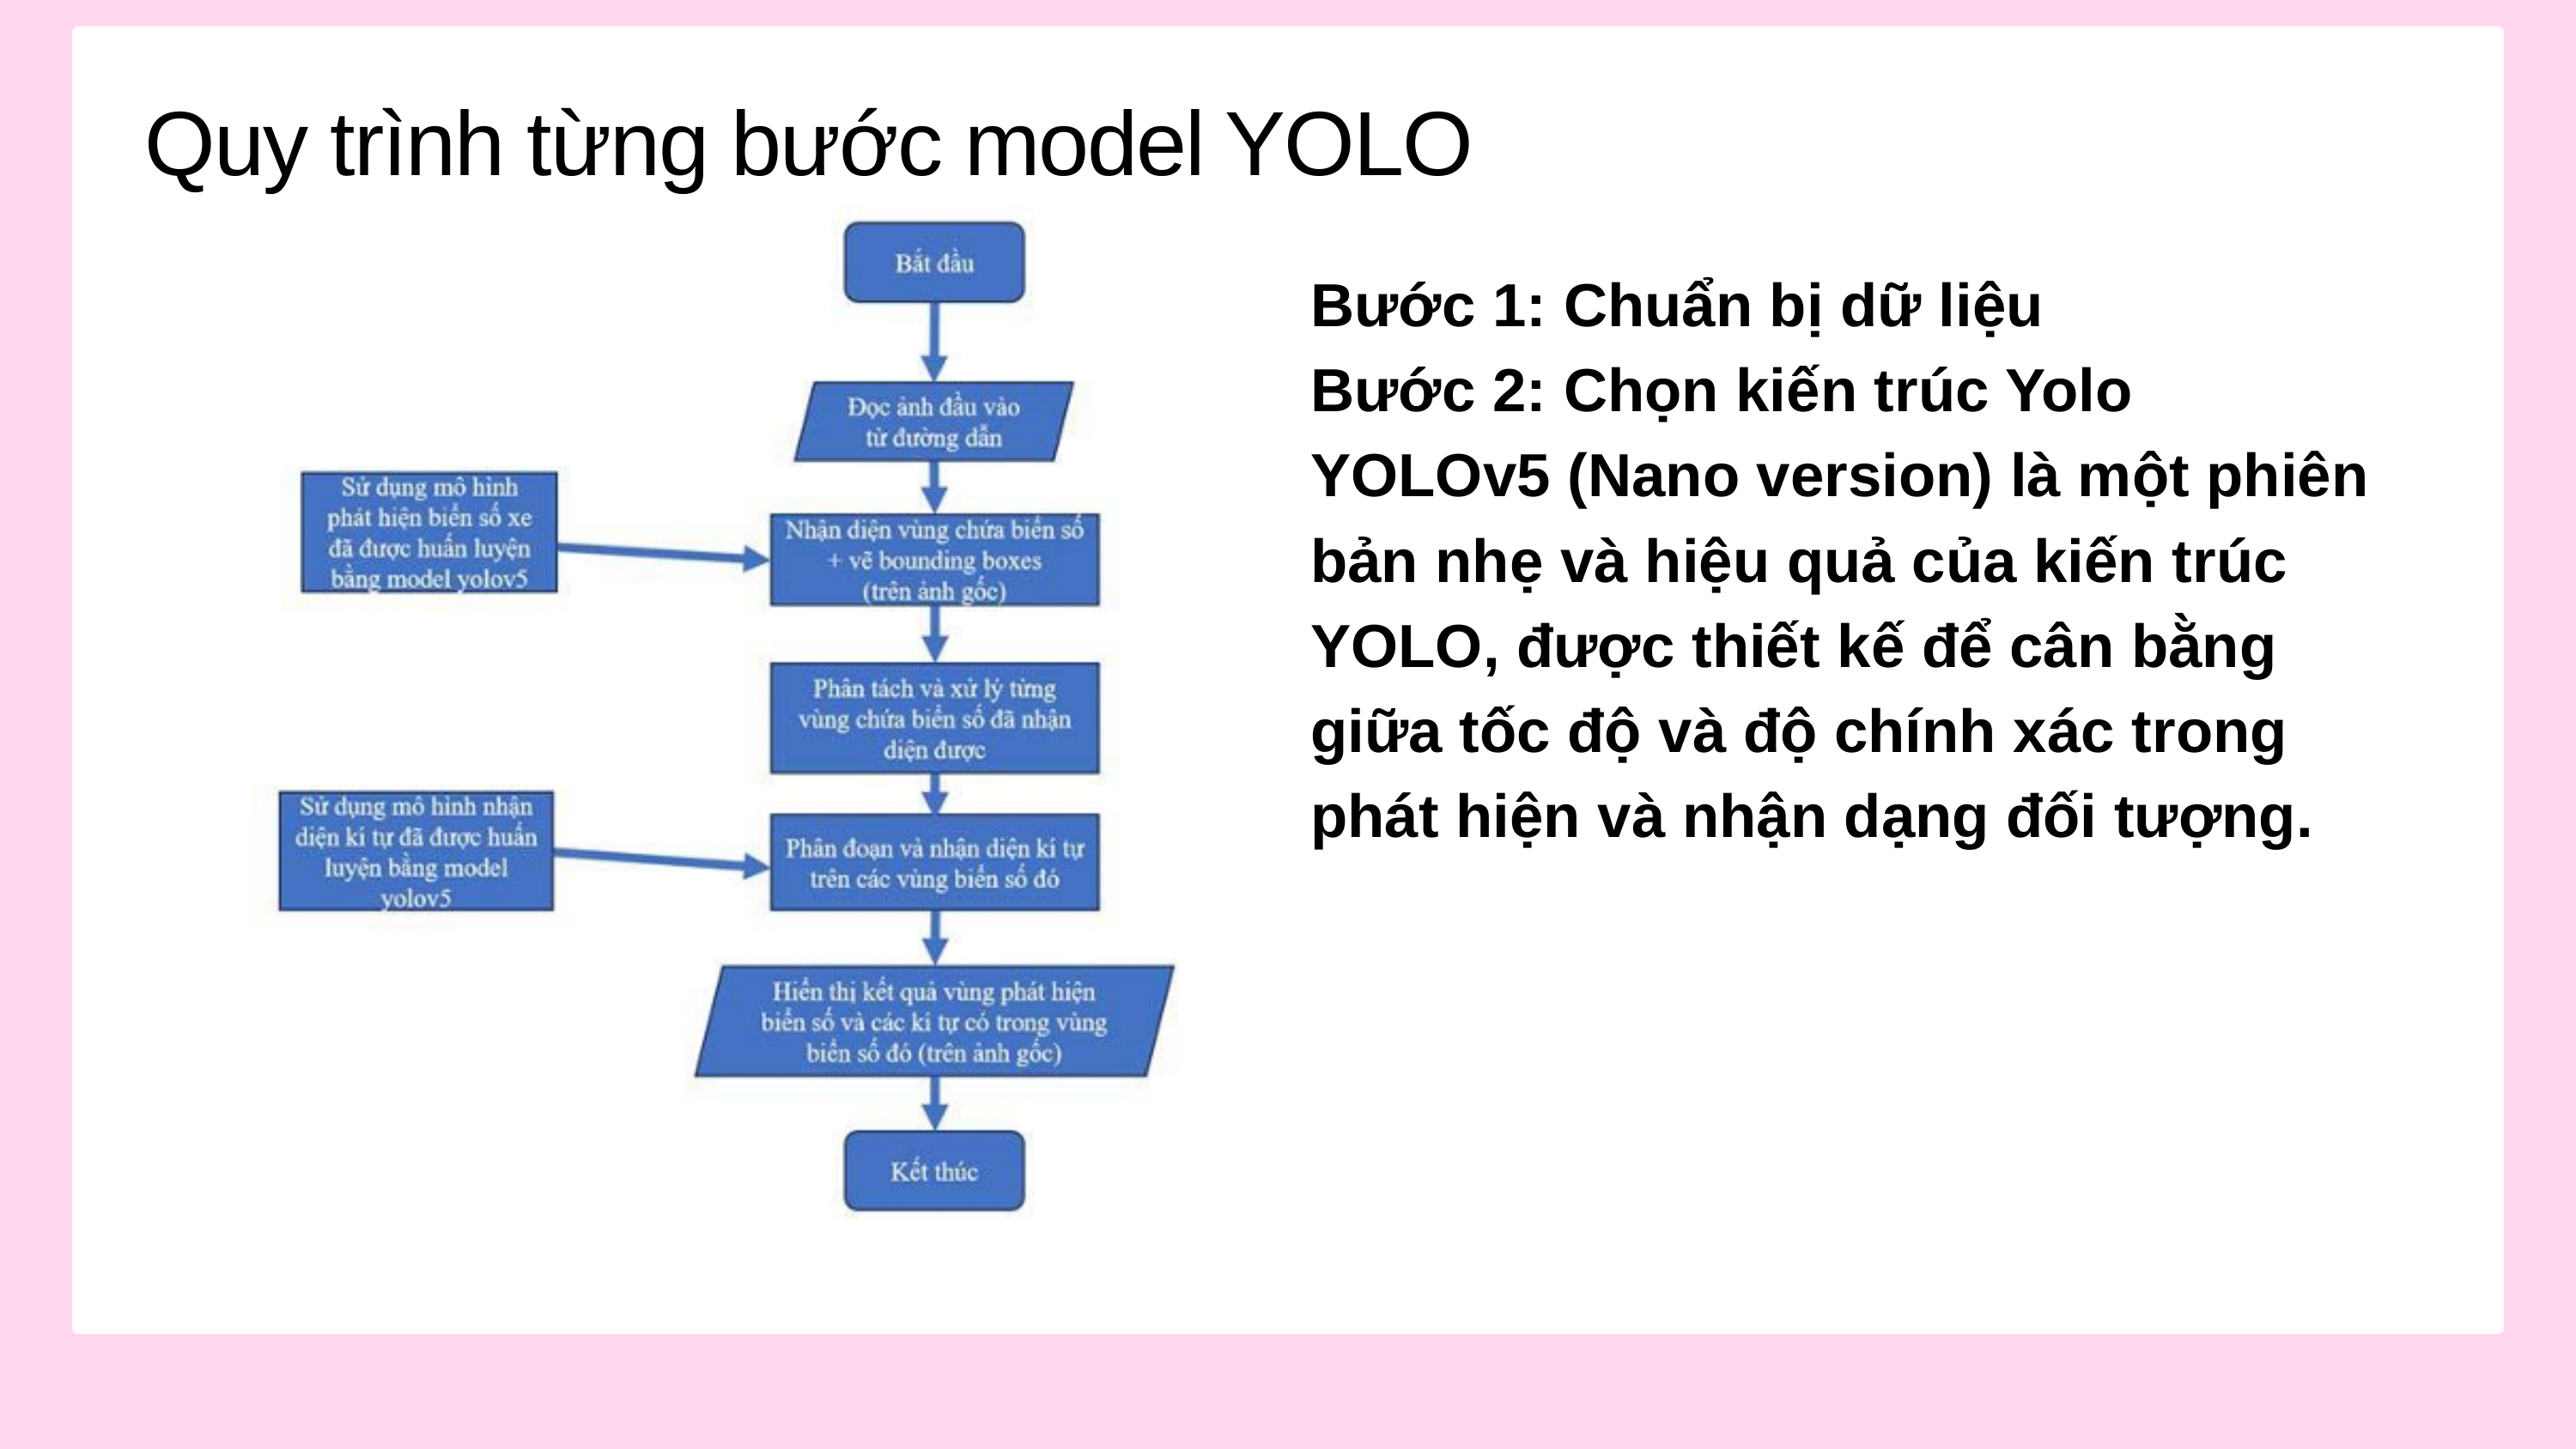

Quy trình từng bước model YOLO

Bước 1: Chuẩn bị dữ liệu
Bước 2: Chọn kiến trúc Yolo
YOLOv5 (Nano version) là một phiên bản nhẹ và hiệu quả của kiến trúc YOLO, được thiết kế để cân bằng giữa tốc độ và độ chính xác trong phát hiện và nhận dạng đối tượng.